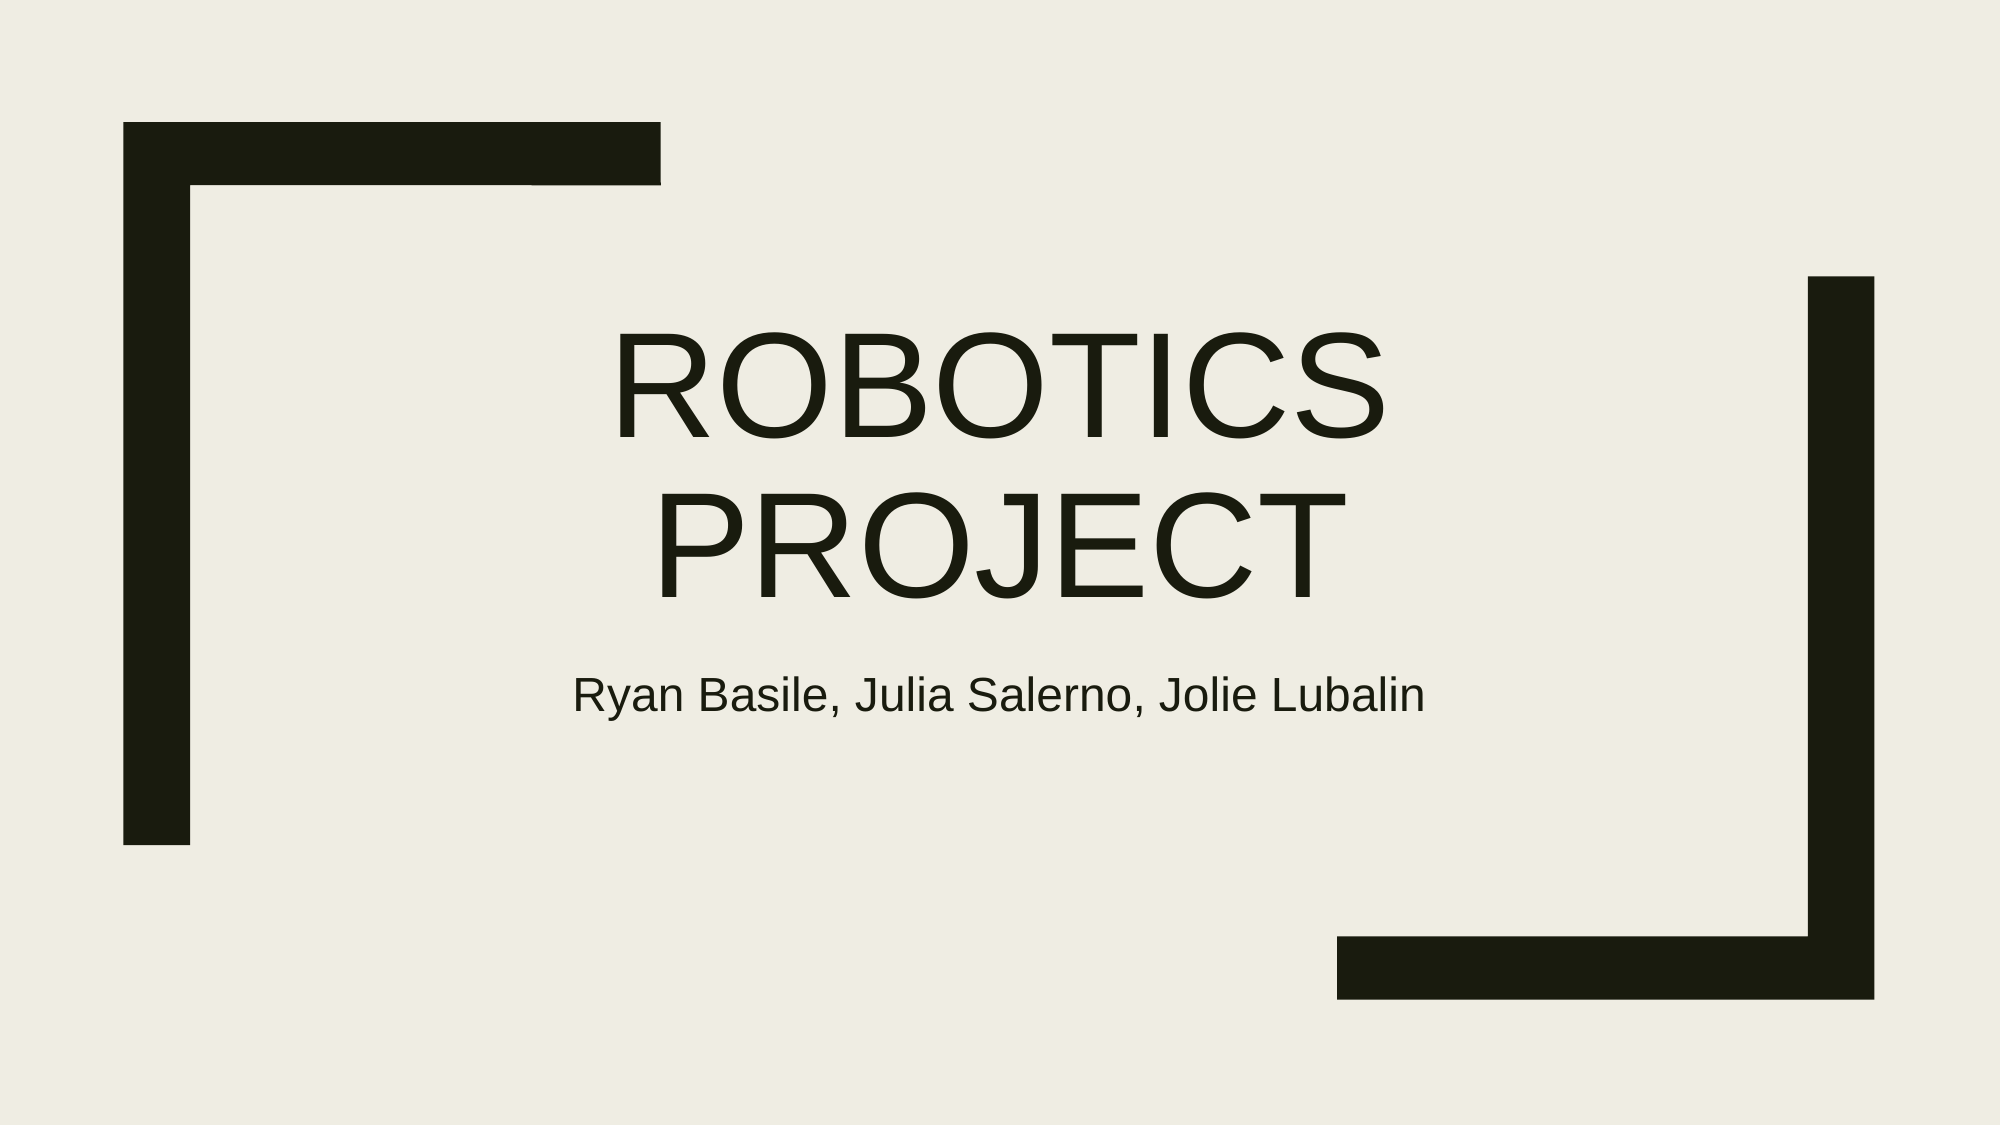

# Robotics Project
Ryan Basile, Julia Salerno, Jolie Lubalin